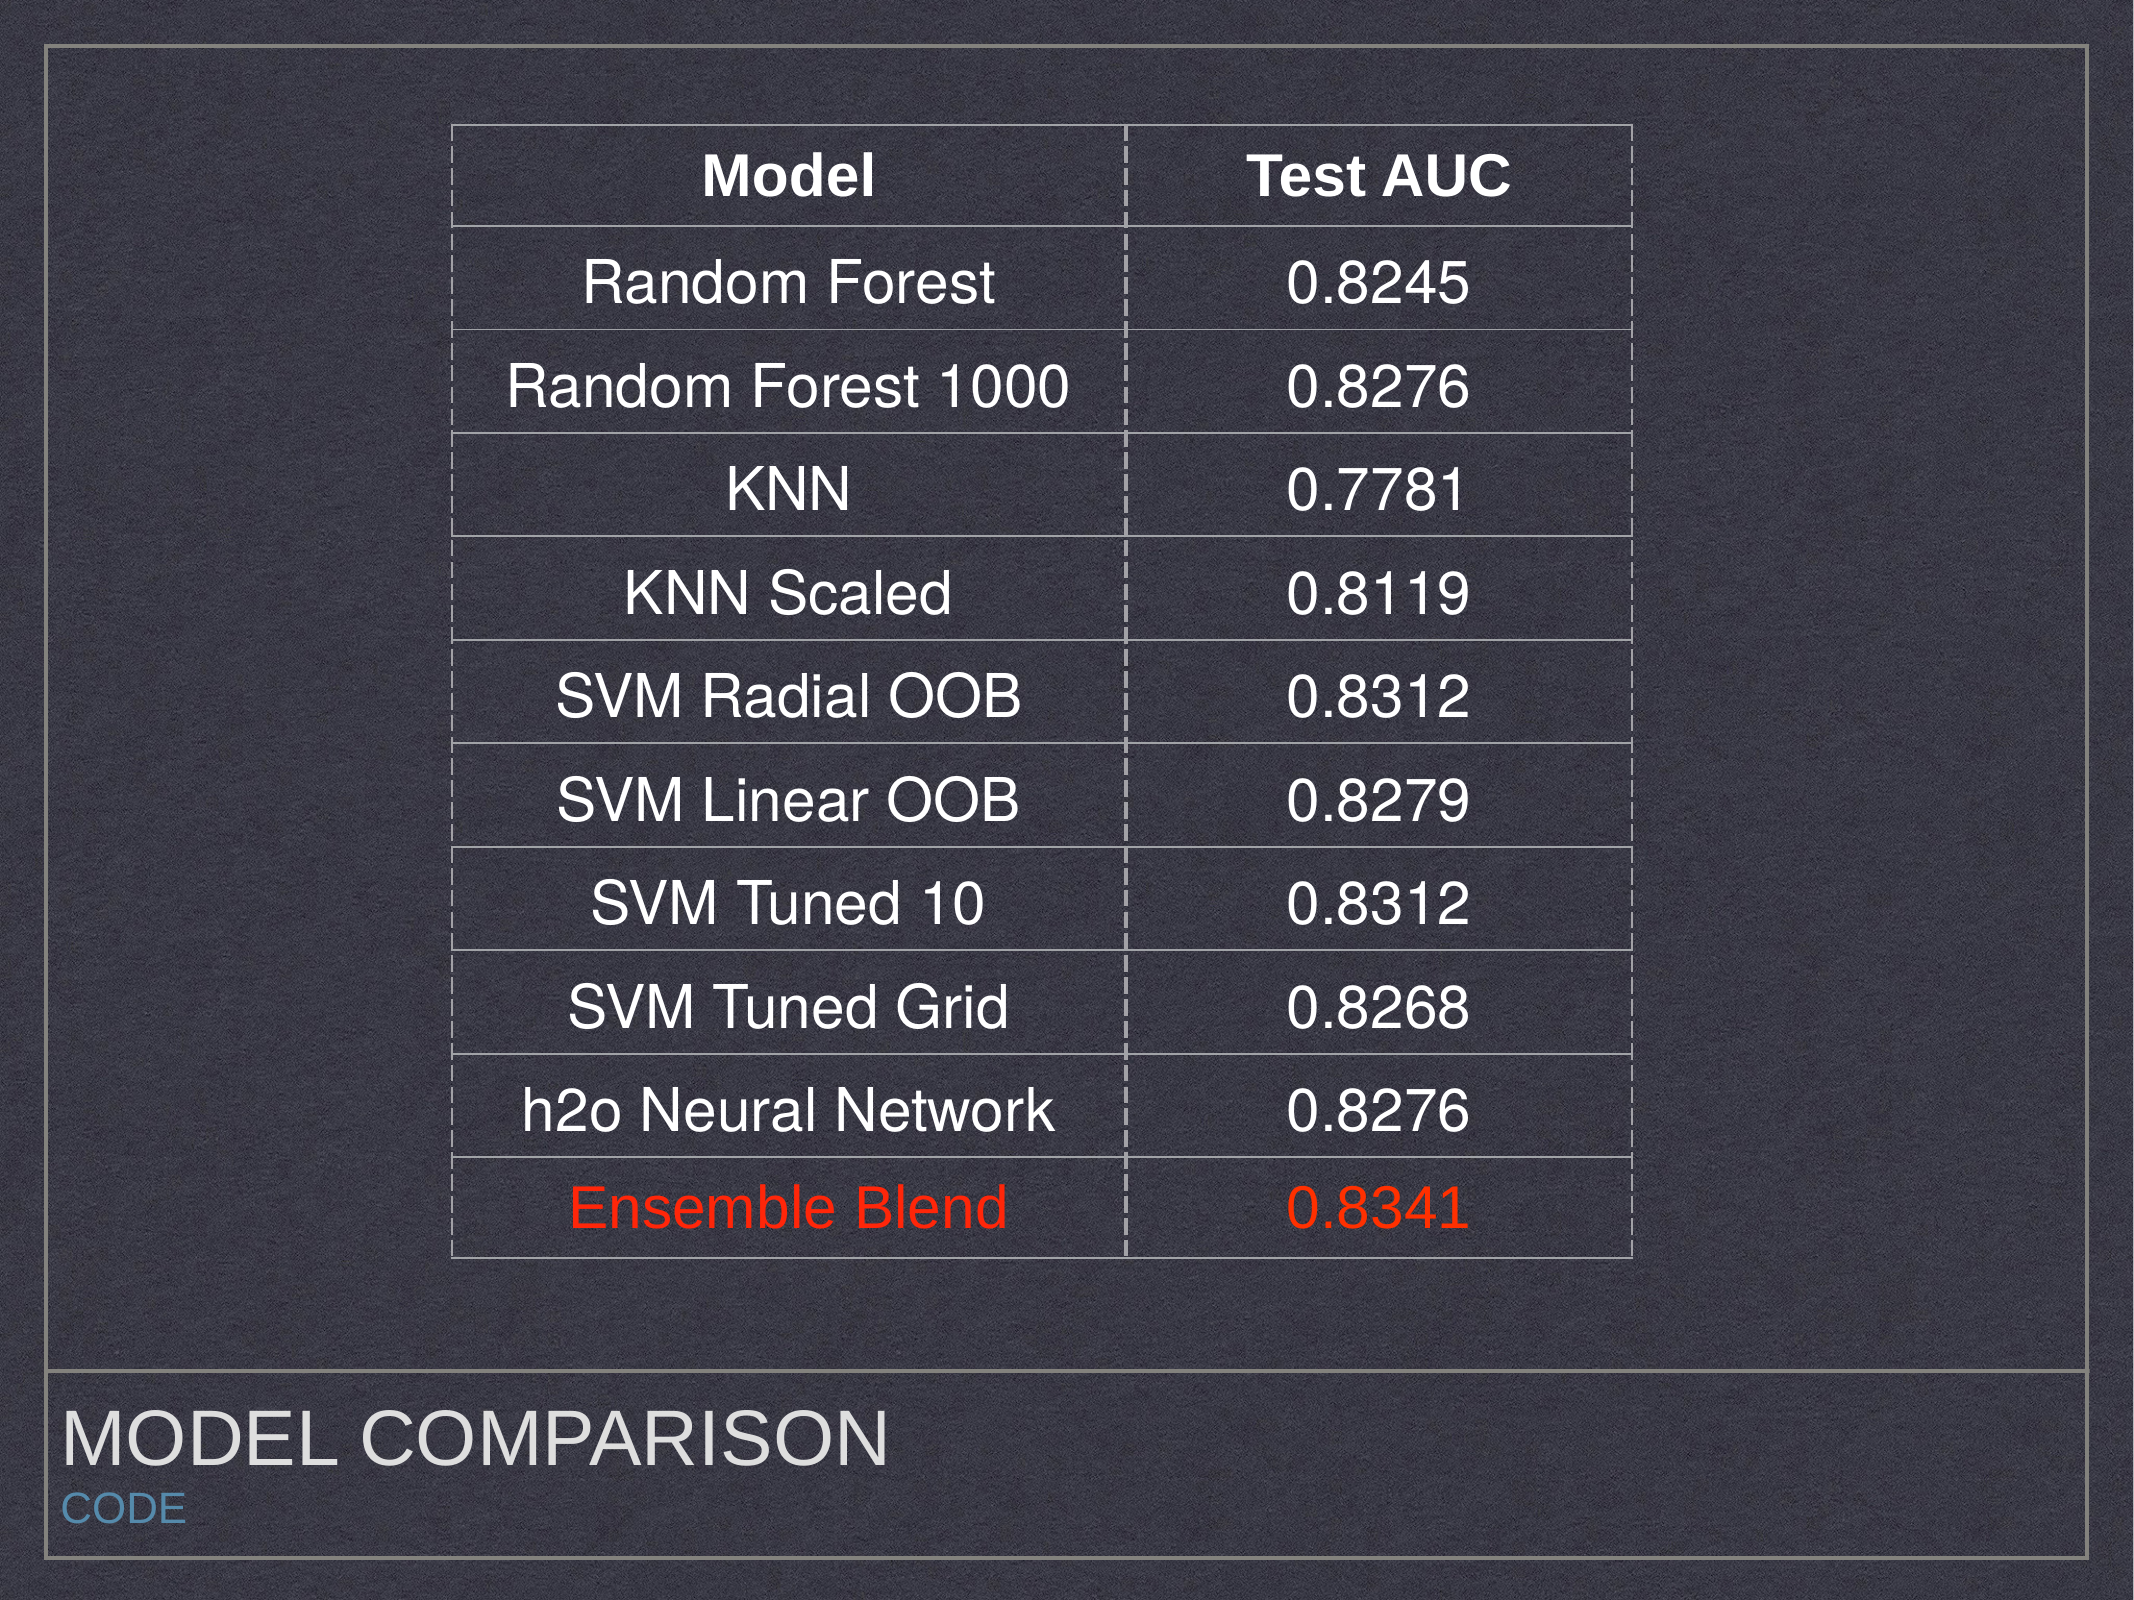

| Model | Test AUC |
| --- | --- |
| Random Forest | 0.8245 |
| Random Forest 1000 | 0.8276 |
| KNN | 0.7781 |
| KNN Scaled | 0.8119 |
| SVM Radial OOB | 0.8312 |
| SVM Linear OOB | 0.8279 |
| SVM Tuned 10 | 0.8312 |
| SVM Tuned Grid | 0.8268 |
| h2o Neural Network | 0.8276 |
| Ensemble Blend | 0.8341 |
# Model Comparison
Code